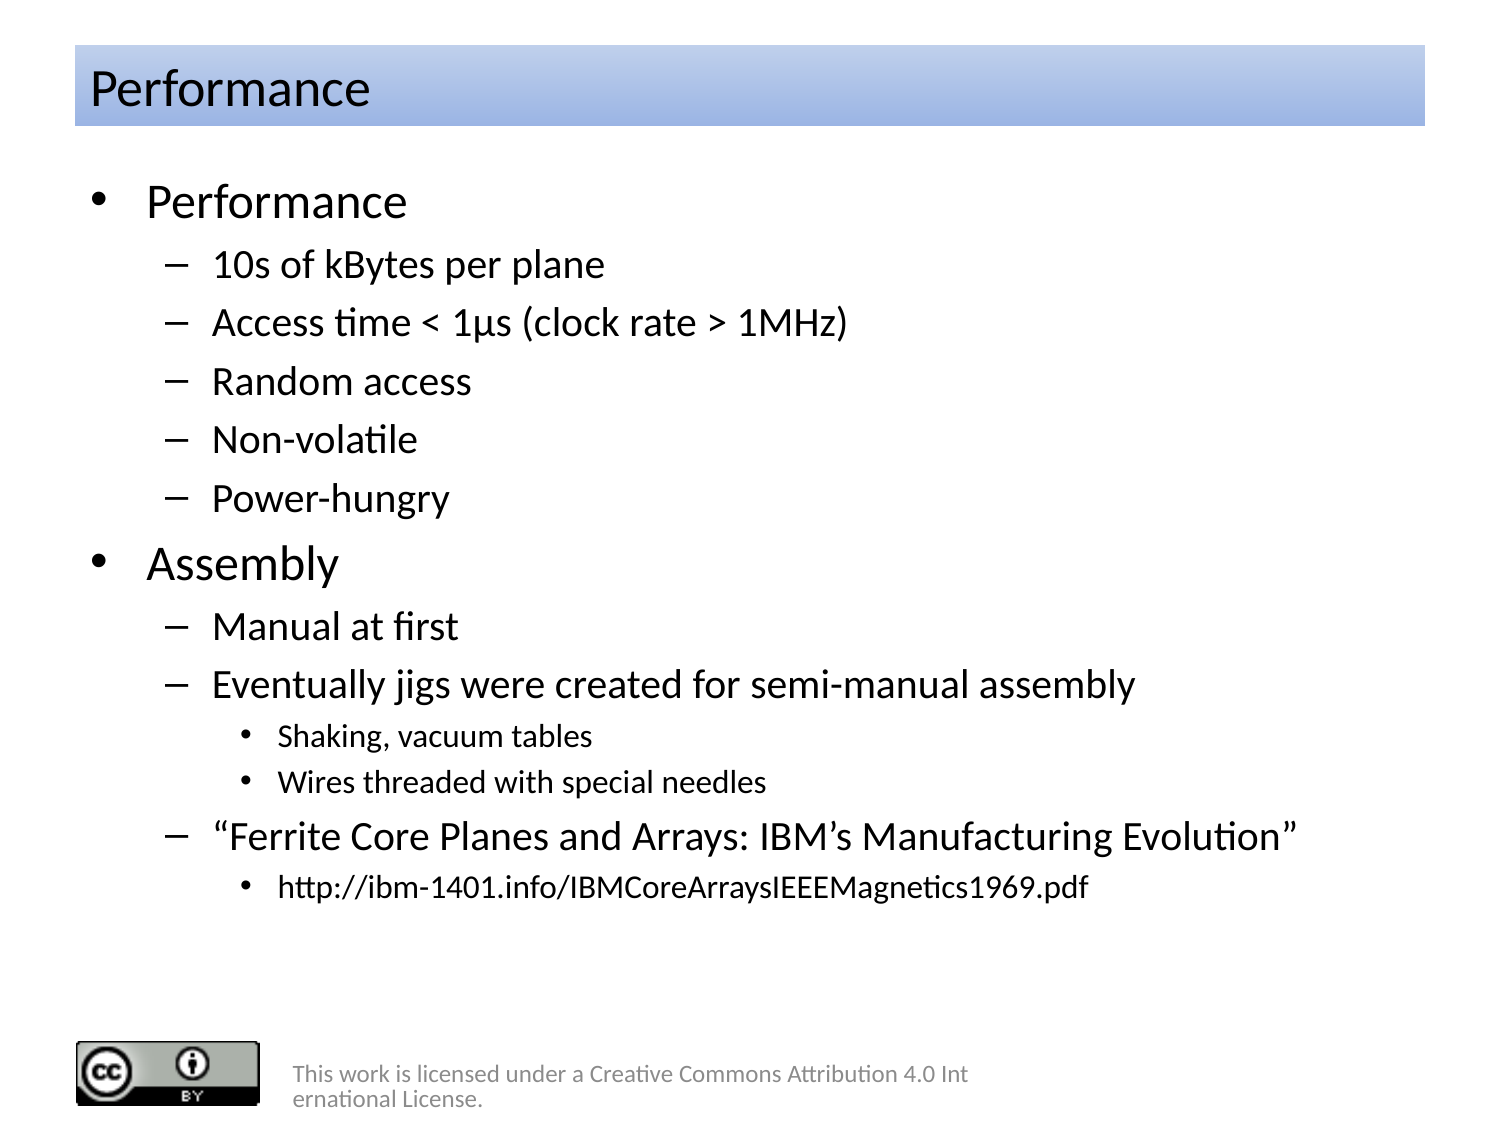

# Performance
Performance
10s of kBytes per plane
Access time < 1μs (clock rate > 1MHz)
Random access
Non-volatile
Power-hungry
Assembly
Manual at first
Eventually jigs were created for semi-manual assembly
Shaking, vacuum tables
Wires threaded with special needles
“Ferrite Core Planes and Arrays: IBM’s Manufacturing Evolution”
http://ibm-1401.info/IBMCoreArraysIEEEMagnetics1969.pdf

This work is licensed under a Creative Commons Attribution 4.0 International License.